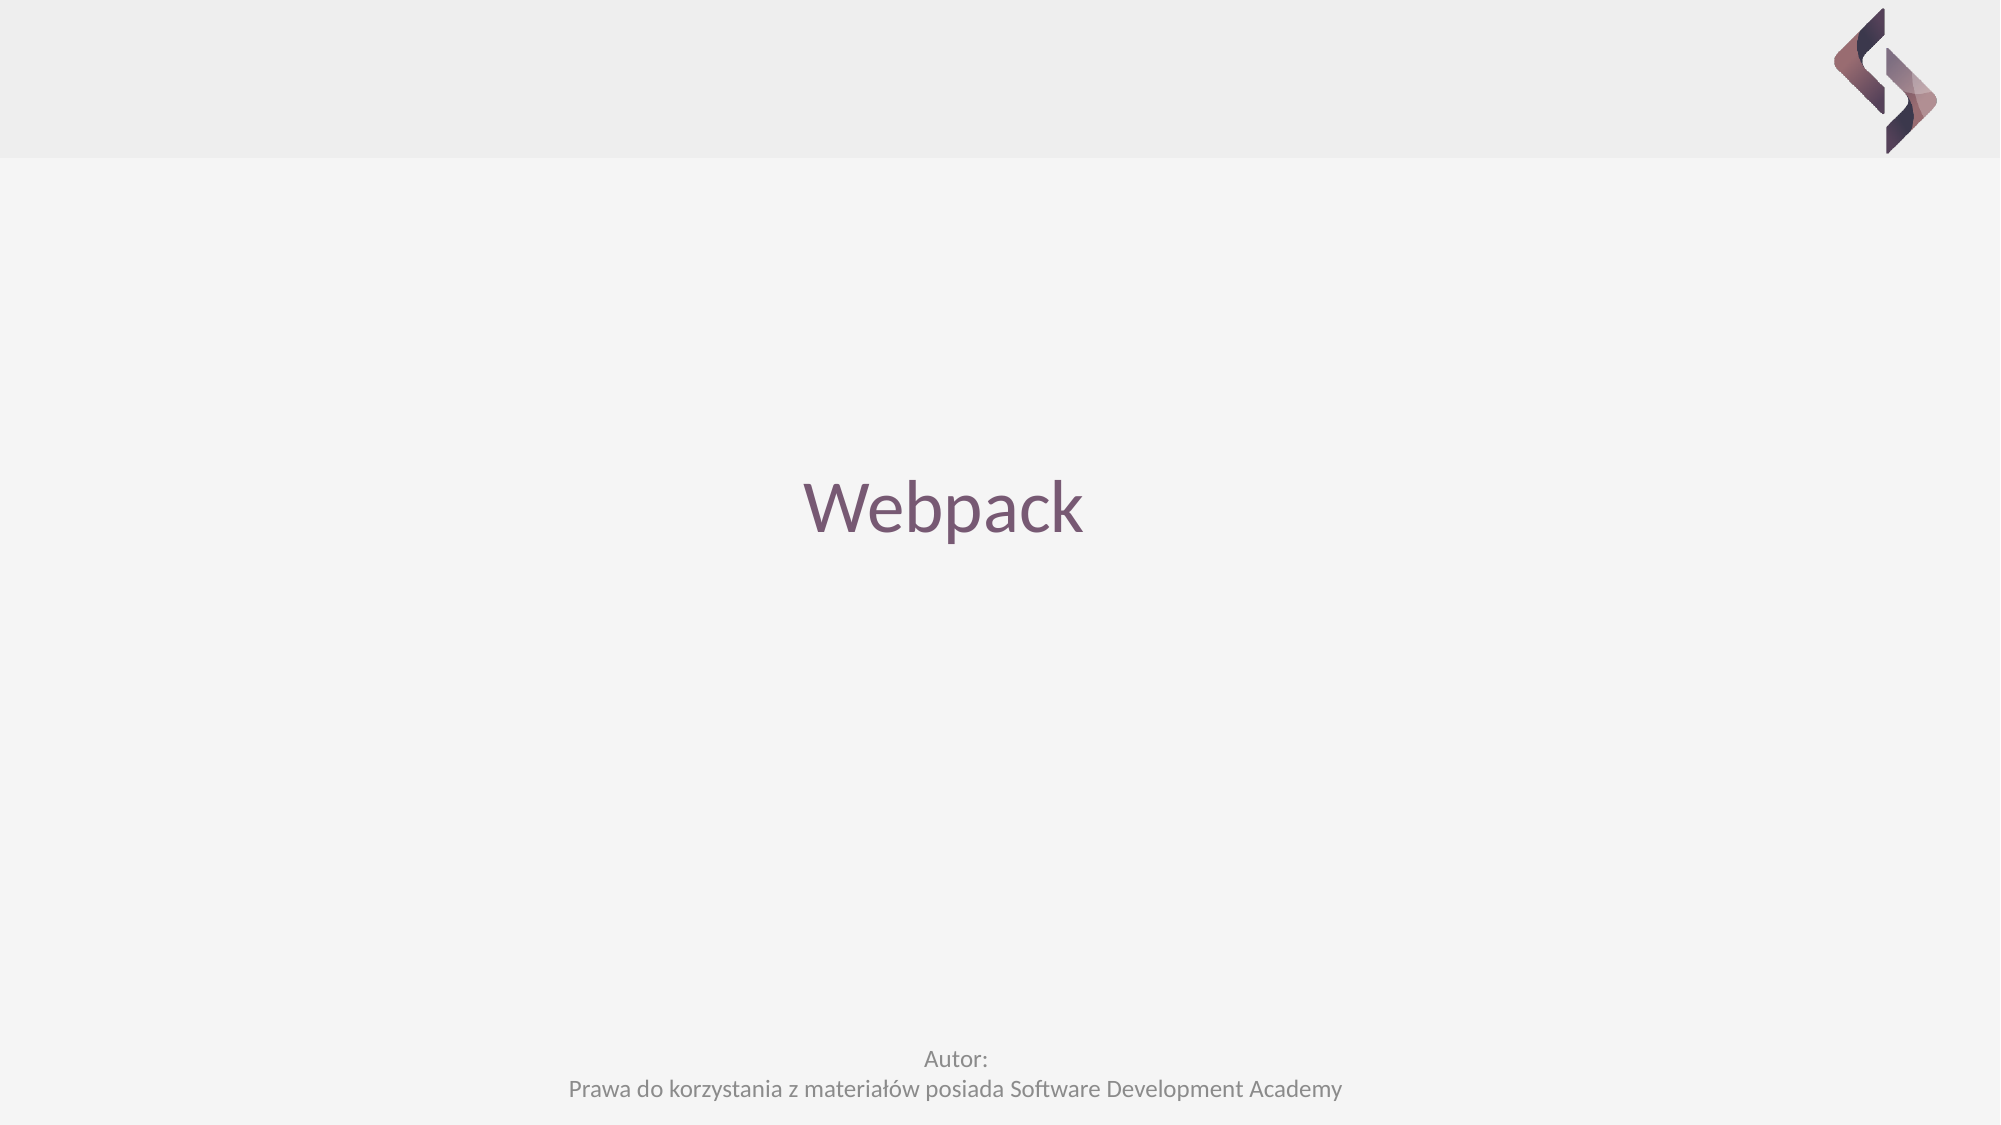

Webpack
Autor:
Prawa do korzystania z materiałów posiada Software Development Academy